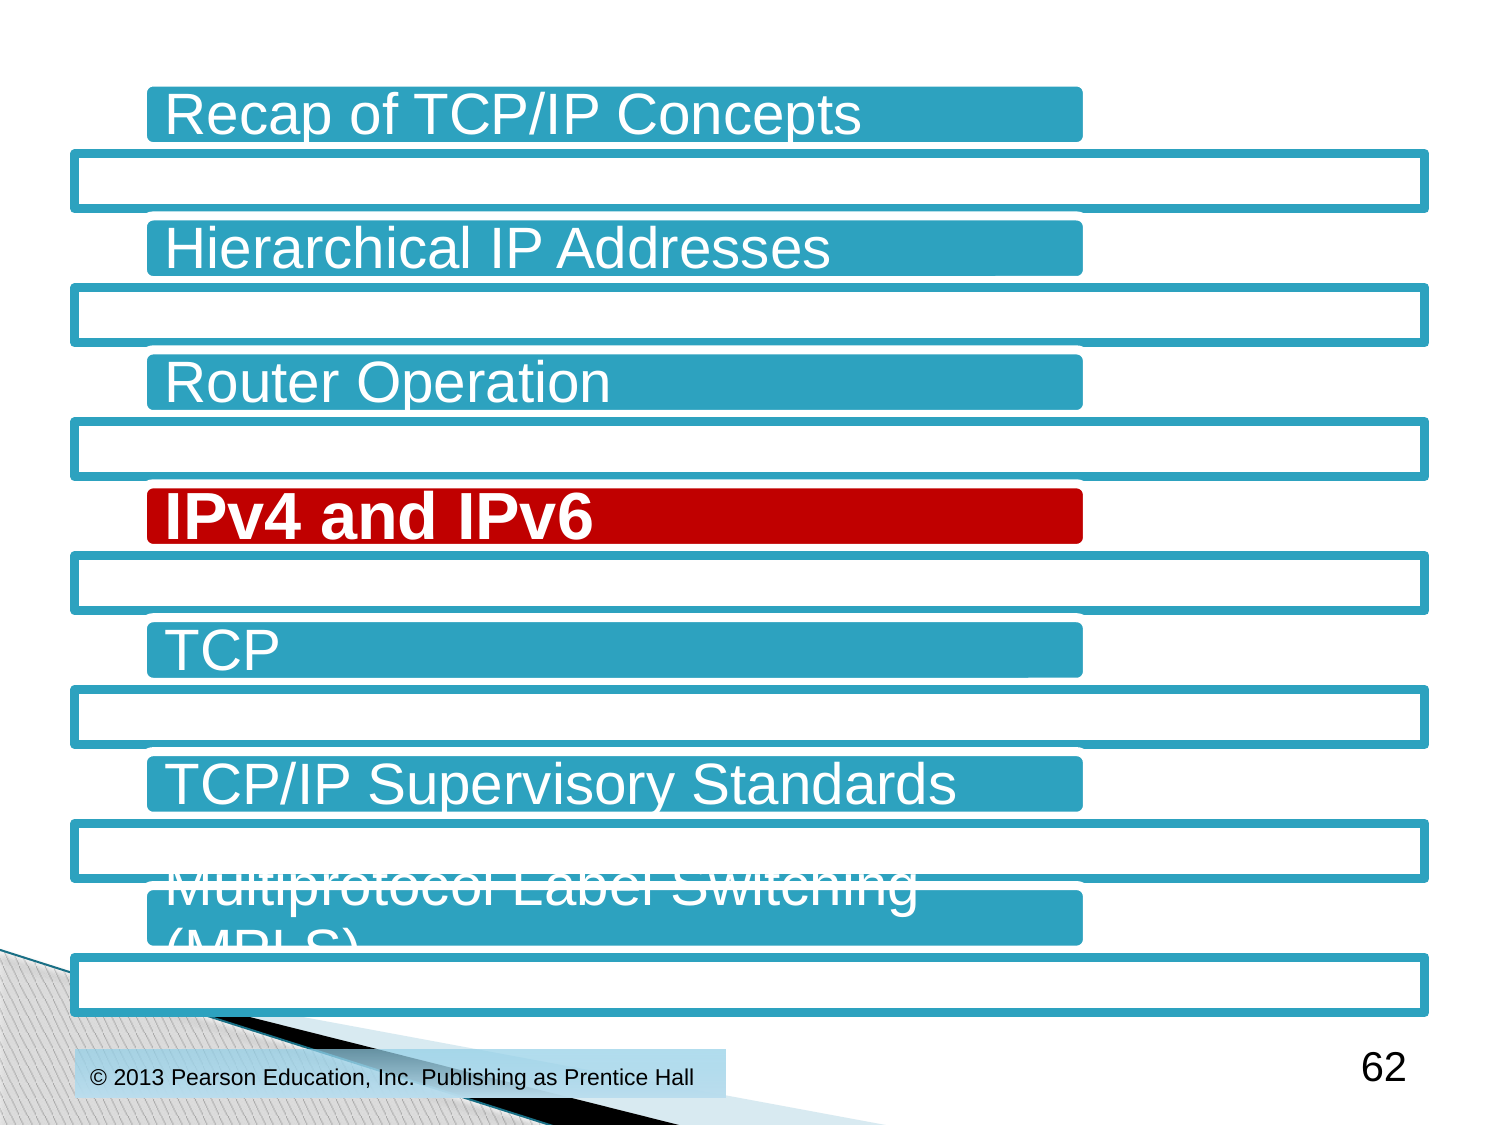

Recap of TCP/IP Concepts
Hierarchical IP Addresses
Router Operation
IPv4 and IPv6
Multiprotocol Label Switching (MPLS)
TCP
TCP/IP Supervisory Standards
62
© 2013 Pearson Education, Inc. Publishing as Prentice Hall